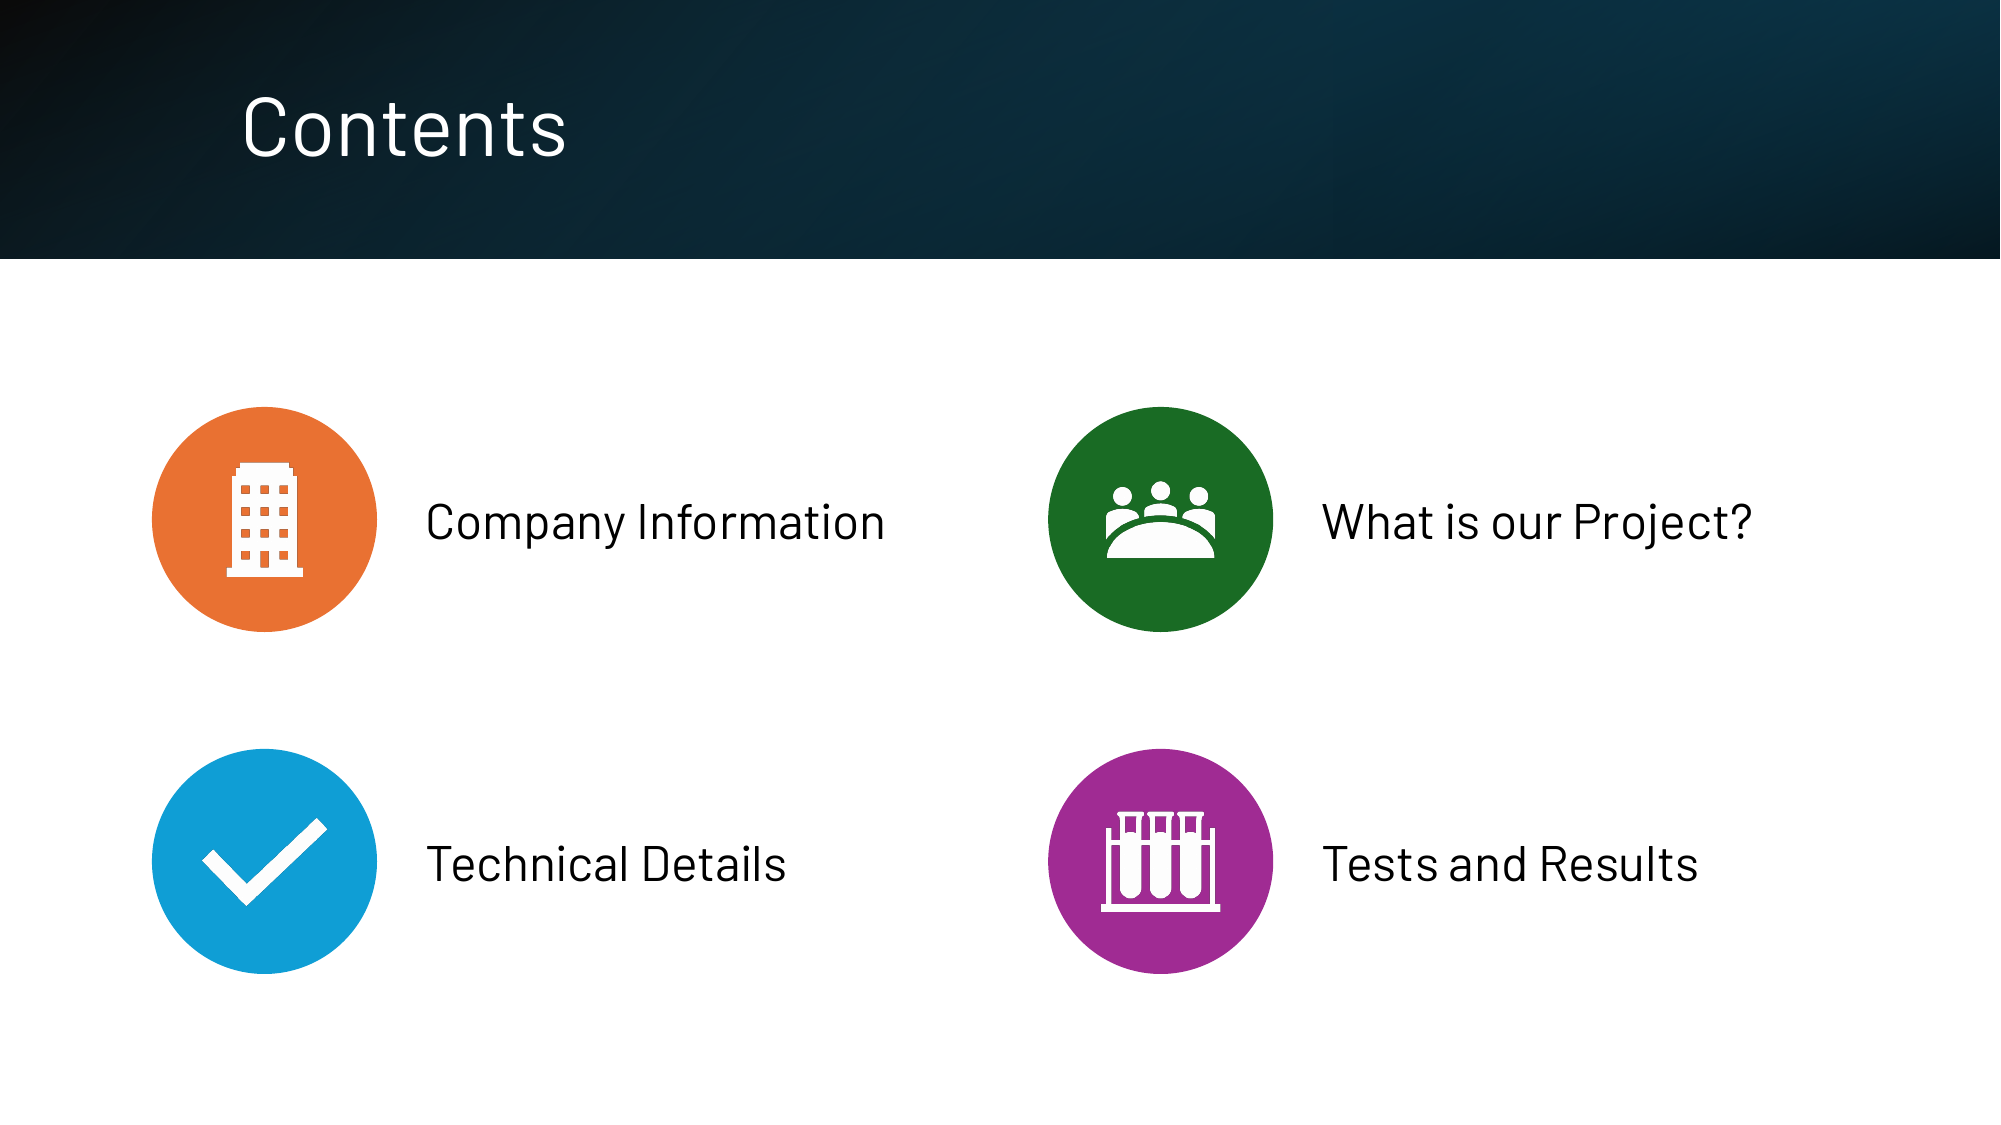

# Contents
Company Information
What is our Project?
Technical Details
Tests and Results